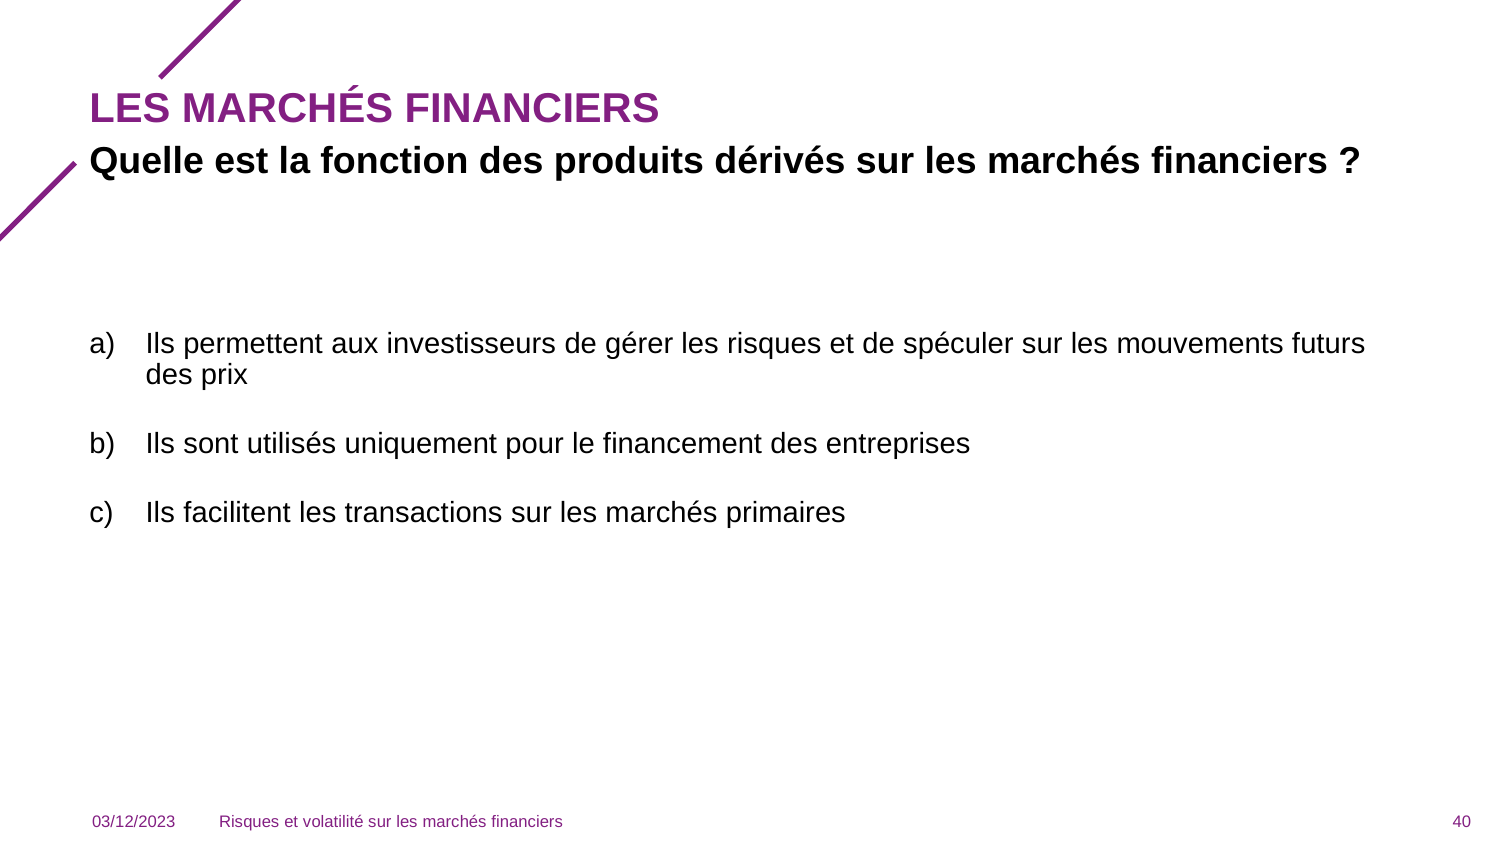

# Les marchés financiers
Quelle est la fonction des produits dérivés sur les marchés financiers ?

Ils permettent aux investisseurs de gérer les risques et de spéculer sur les mouvements futurs des prix
Ils sont utilisés uniquement pour le financement des entreprises
Ils facilitent les transactions sur les marchés primaires
03/12/2023
Risques et volatilité sur les marchés financiers
40